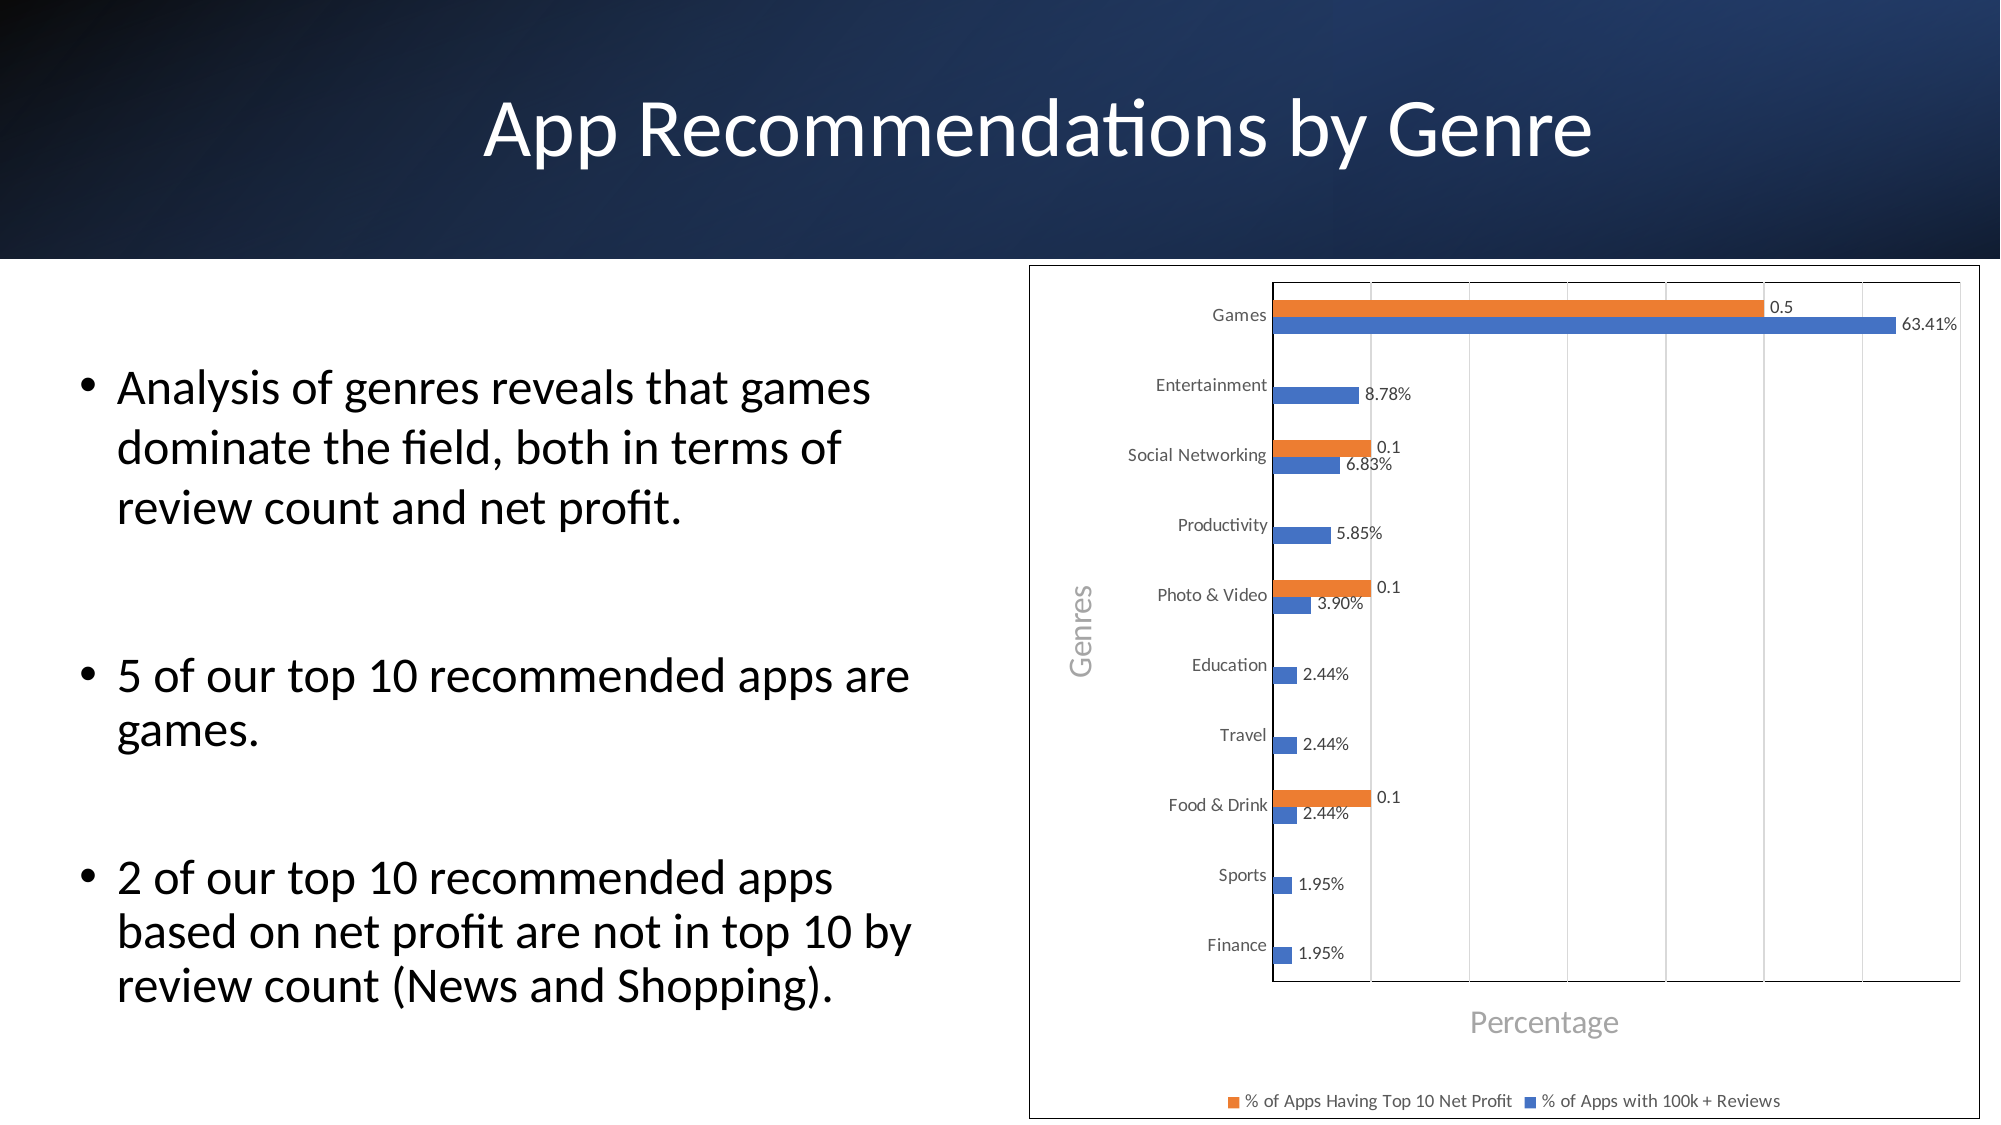

# App Recommendations by Genre

### Chart

| Category | % of Apps with 100k + Reviews | % of Apps Having Top 10 Net Profit |
|---|---|---|
| Finance | 0.01951219512195122 | None |
| Sports | 0.01951219512195122 | None |
| Food & Drink | 0.024390243902439025 | 0.1 |
| Travel | 0.024390243902439025 | None |
| Education | 0.024390243902439025 | None |
| Photo & Video | 0.03902439024390244 | 0.1 |
| Productivity | 0.05853658536585366 | None |
| Social Networking | 0.06829268292682927 | 0.1 |
| Entertainment | 0.08780487804878048 | None |
| Games | 0.6341463414634146 | 0.5 |
Analysis of genres reveals that games dominate the field, both in terms of review count and net profit.
5 of our top 10 recommended apps are games.
2 of our top 10 recommended apps based on net profit are not in top 10 by review count (News and Shopping).